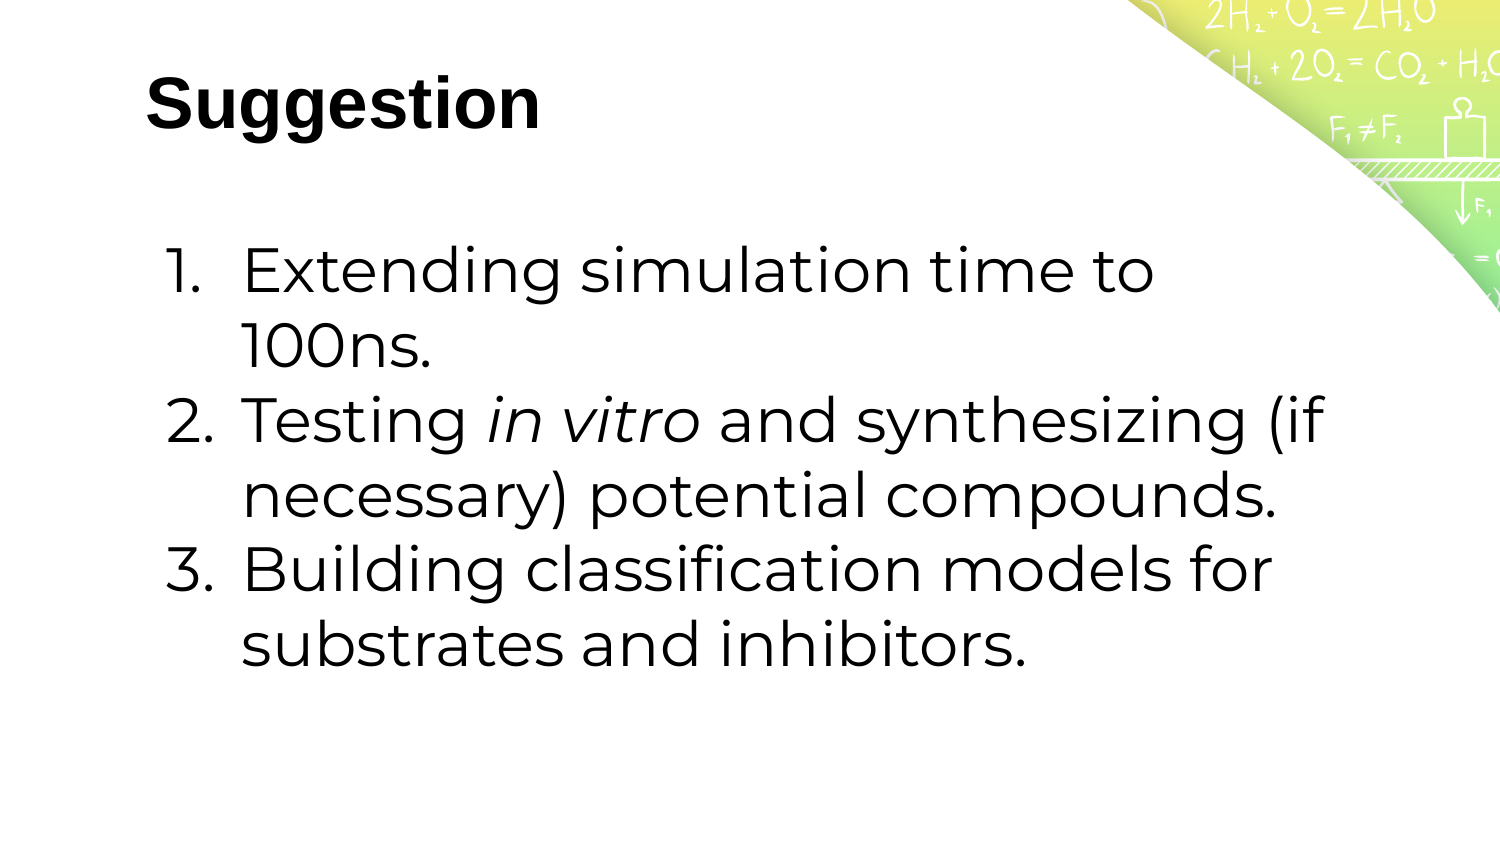

# Suggestion
Extending simulation time to 100ns.
Testing in vitro and synthesizing (if necessary) potential compounds.
Building classification models for substrates and inhibitors.